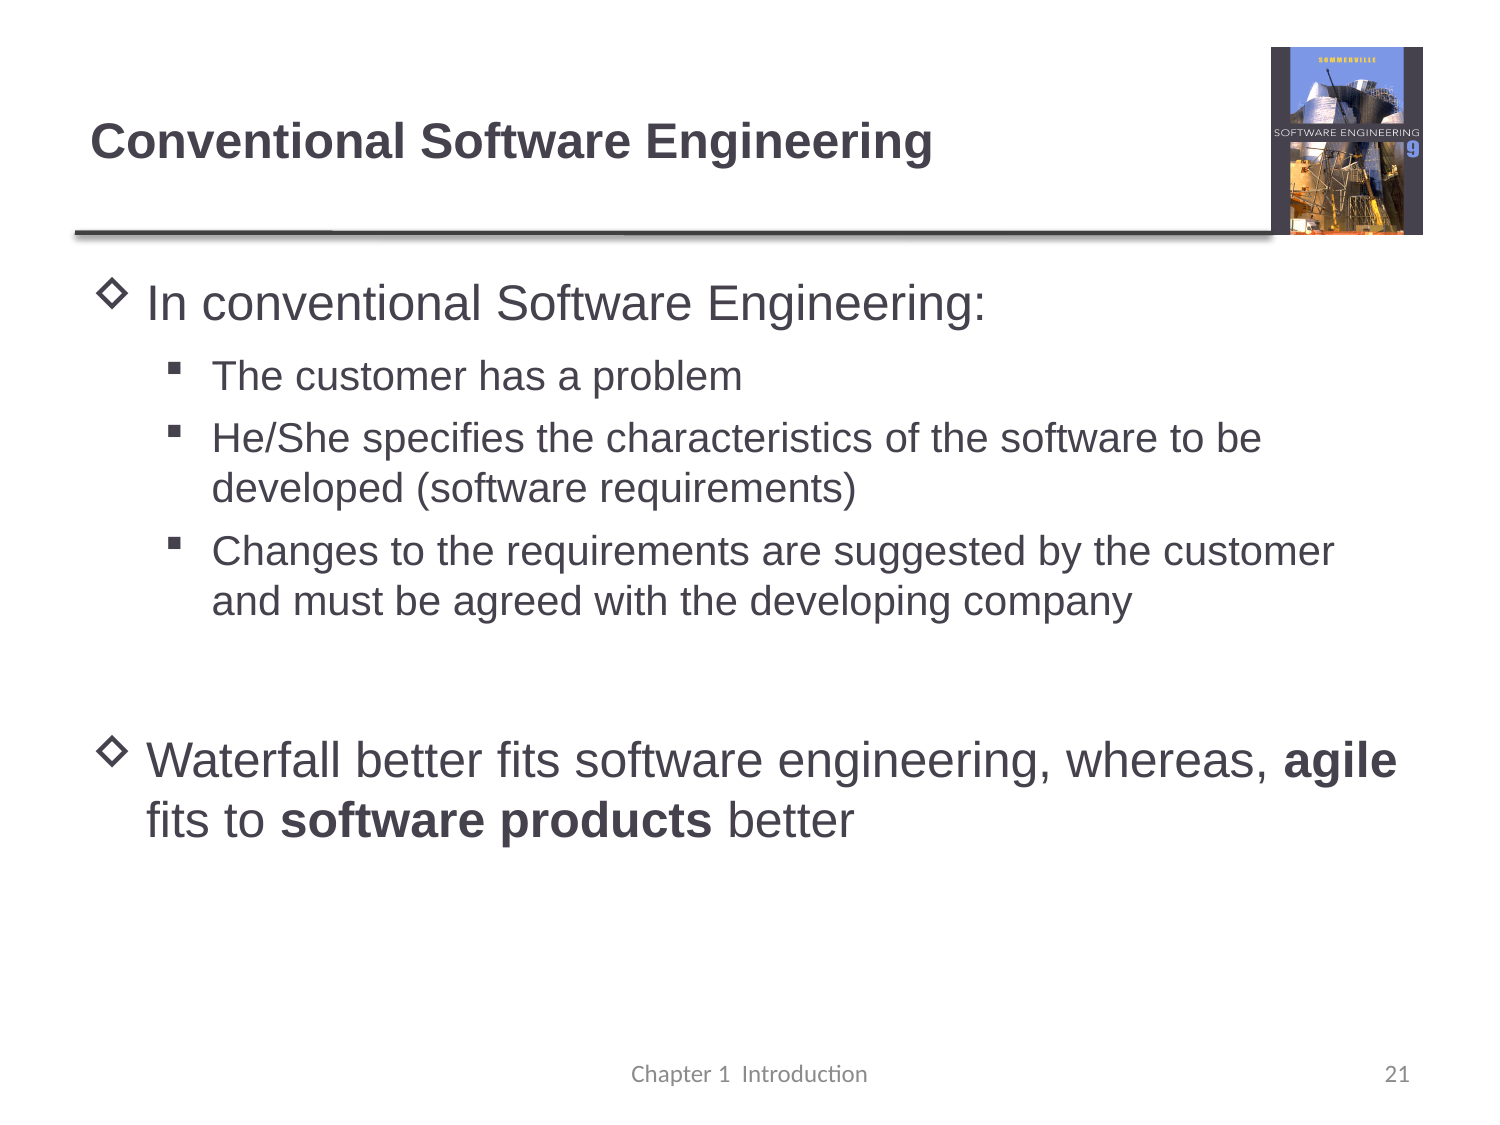

# Conventional Software Engineering
In conventional Software Engineering:
The customer has a problem
He/She specifies the characteristics of the software to be developed (software requirements)
Changes to the requirements are suggested by the customer and must be agreed with the developing company

Waterfall better fits software engineering, whereas, agile fits to software products better
Chapter 1  Introduction
21